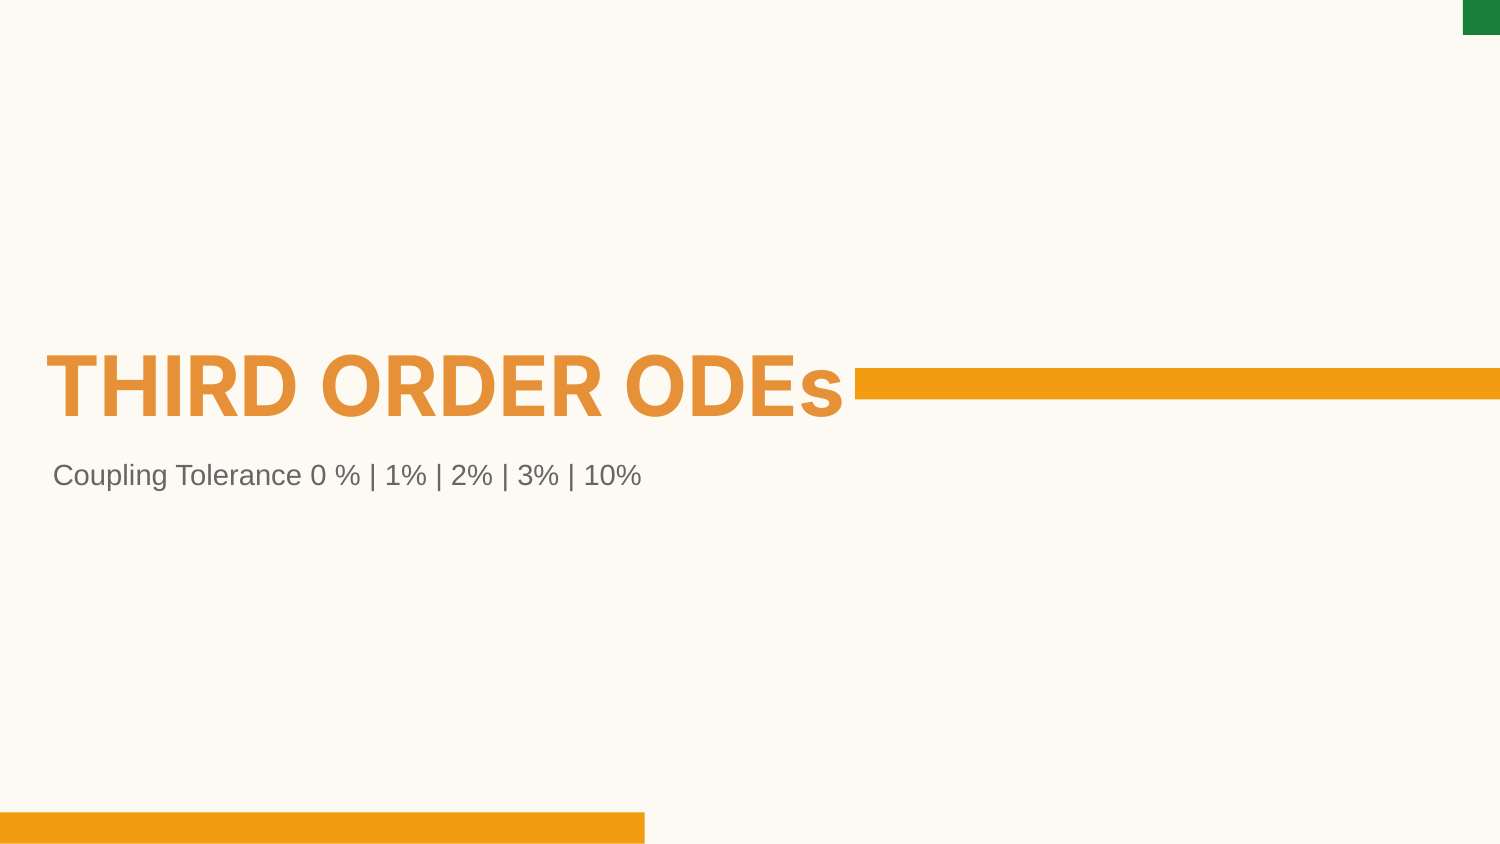

THIRD ORDER ODEs

Coupling Tolerance 0 % | 1% | 2% | 3% | 10%